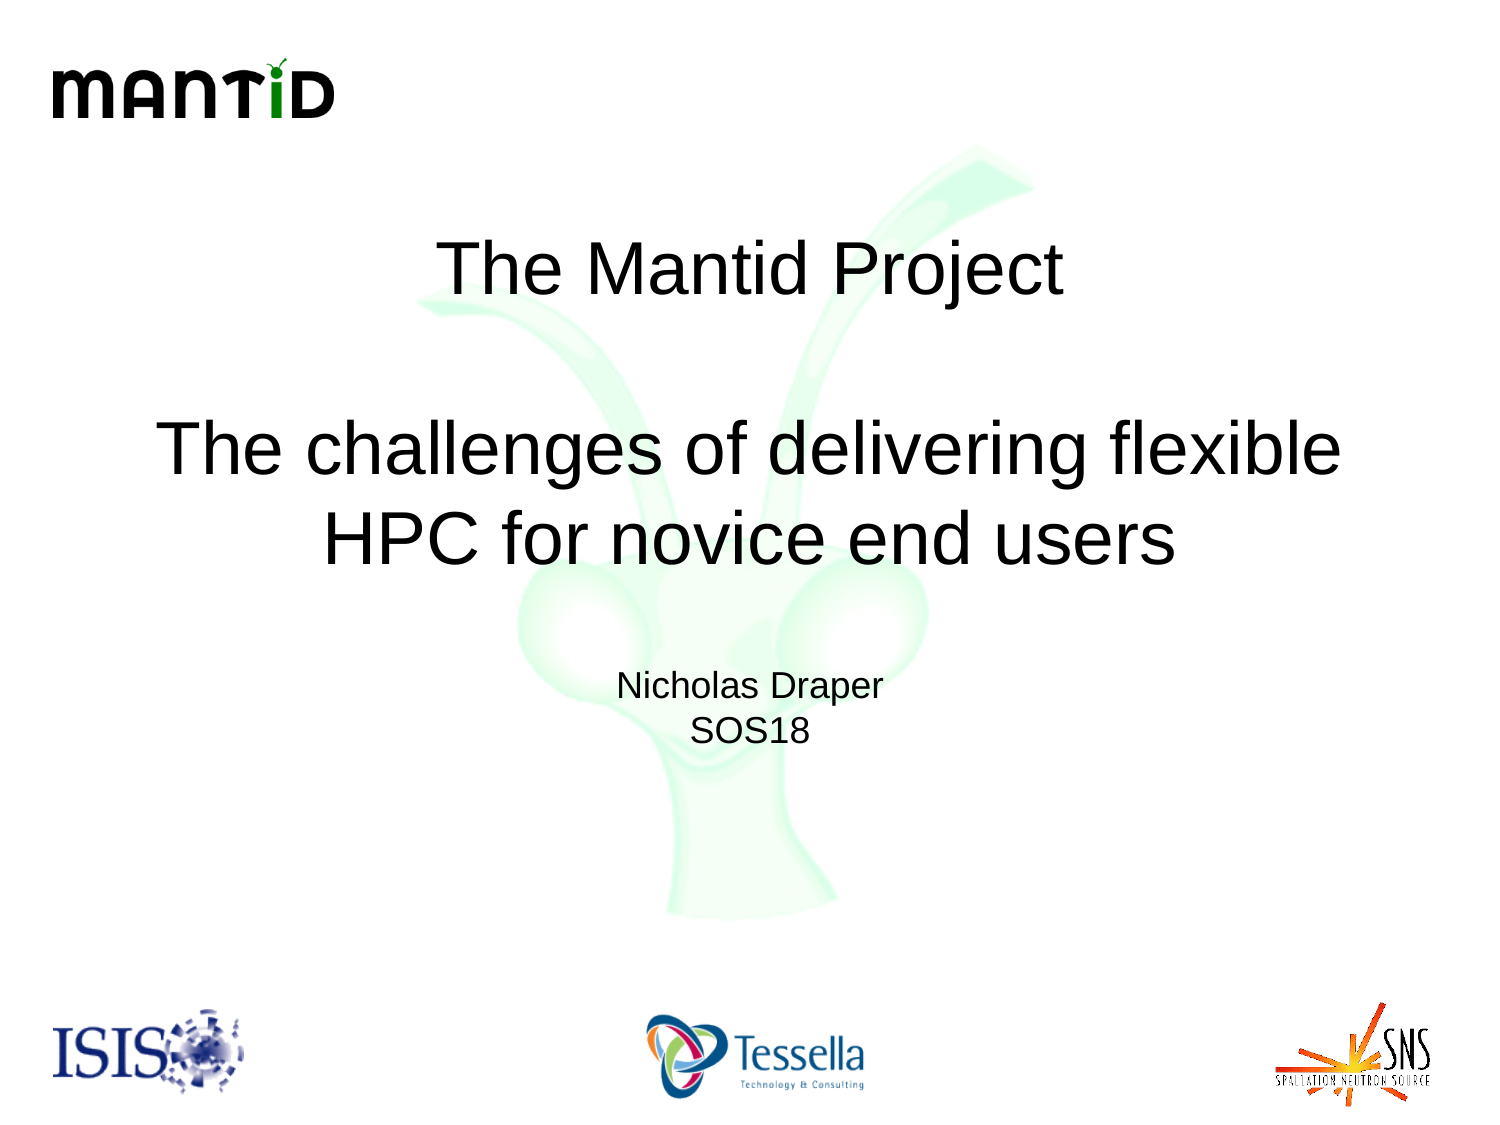

# The Mantid Project The challenges of delivering flexible HPC for novice end users
Nicholas Draper
SOS18